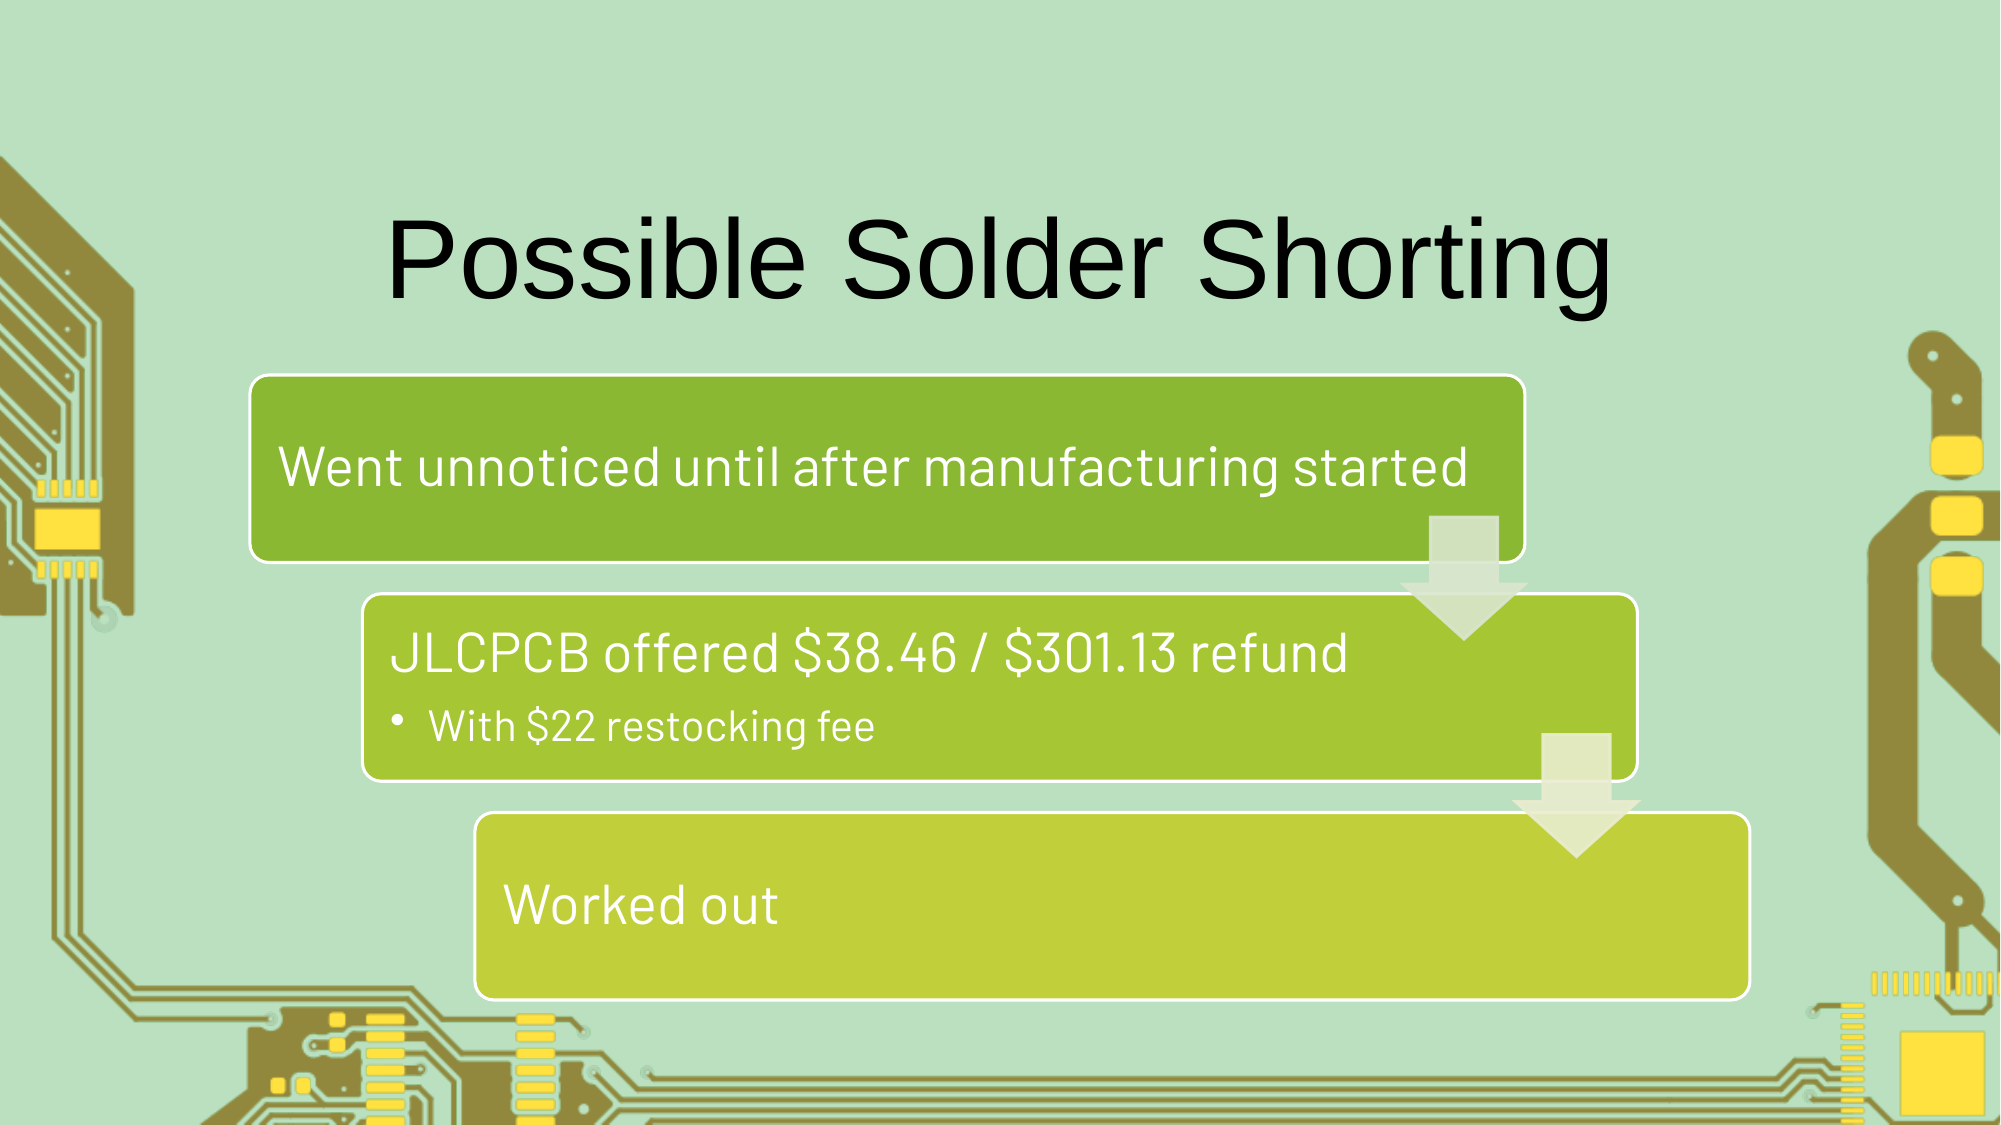

# Possible Solder Shorting
Went unnoticed until after manufacturing started
JLCPCB offered $38.46 / $301.13 refund
With $22 restocking fee
Worked out